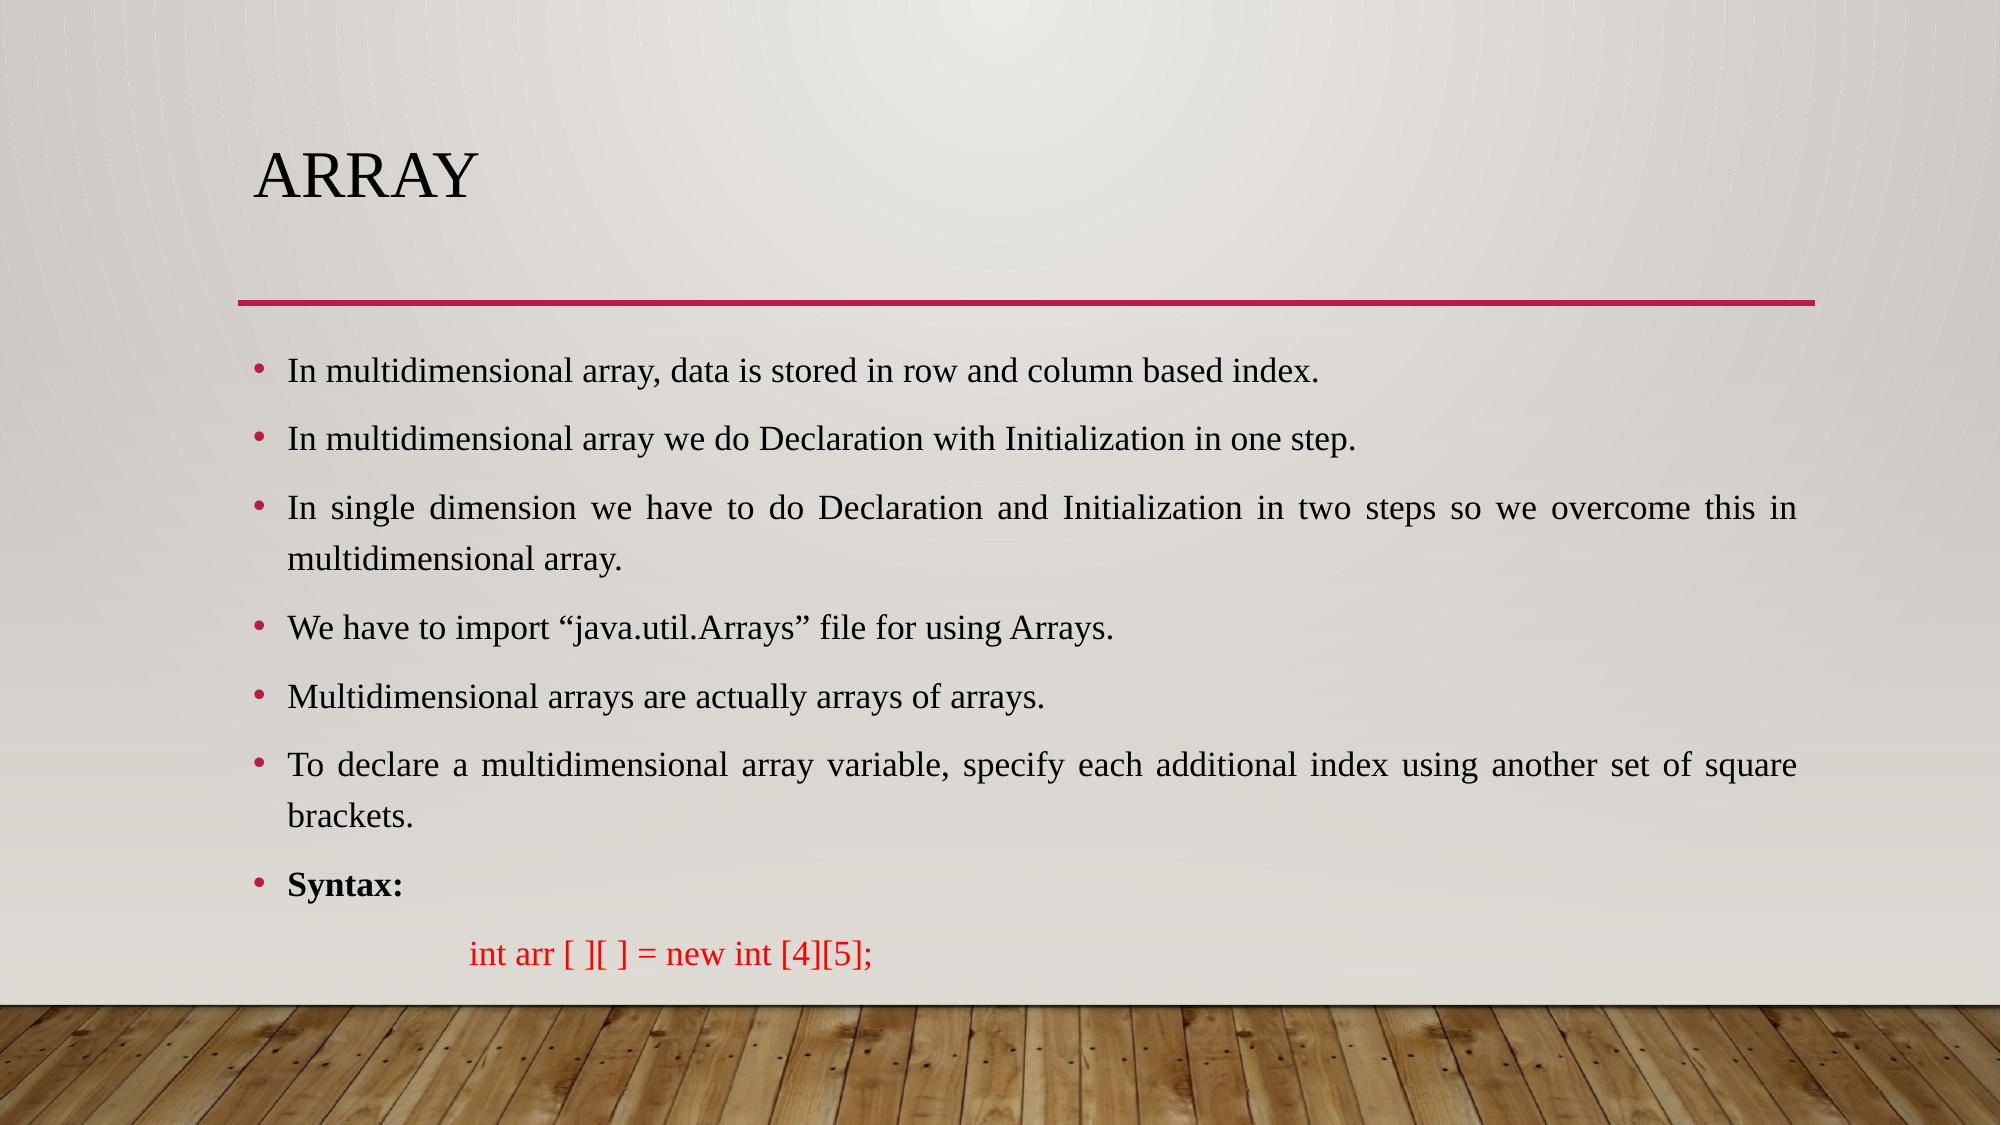

# array
In multidimensional array, data is stored in row and column based index.
In multidimensional array we do Declaration with Initialization in one step.
In single dimension we have to do Declaration and Initialization in two steps so we overcome this in multidimensional array.
We have to import “java.util.Arrays” file for using Arrays.
Multidimensional arrays are actually arrays of arrays.
To declare a multidimensional array variable, specify each additional index using another set of square brackets.
Syntax:
                        int arr [ ][ ] = new int [4][5];